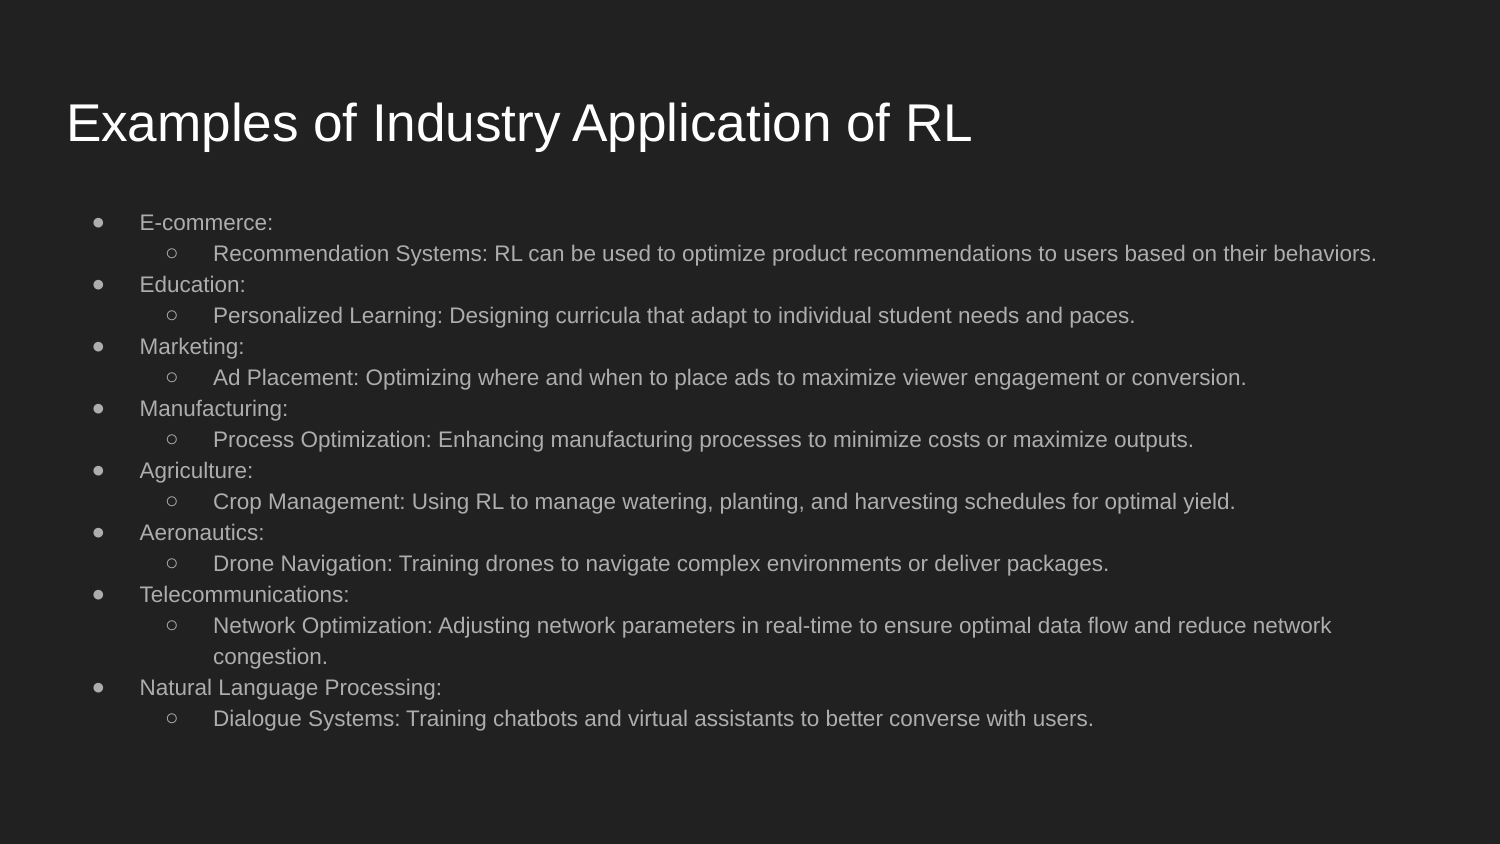

# Examples of Industry Application of RL
E-commerce:
Recommendation Systems: RL can be used to optimize product recommendations to users based on their behaviors.
Education:
Personalized Learning: Designing curricula that adapt to individual student needs and paces.
Marketing:
Ad Placement: Optimizing where and when to place ads to maximize viewer engagement or conversion.
Manufacturing:
Process Optimization: Enhancing manufacturing processes to minimize costs or maximize outputs.
Agriculture:
Crop Management: Using RL to manage watering, planting, and harvesting schedules for optimal yield.
Aeronautics:
Drone Navigation: Training drones to navigate complex environments or deliver packages.
Telecommunications:
Network Optimization: Adjusting network parameters in real-time to ensure optimal data flow and reduce network congestion.
Natural Language Processing:
Dialogue Systems: Training chatbots and virtual assistants to better converse with users.